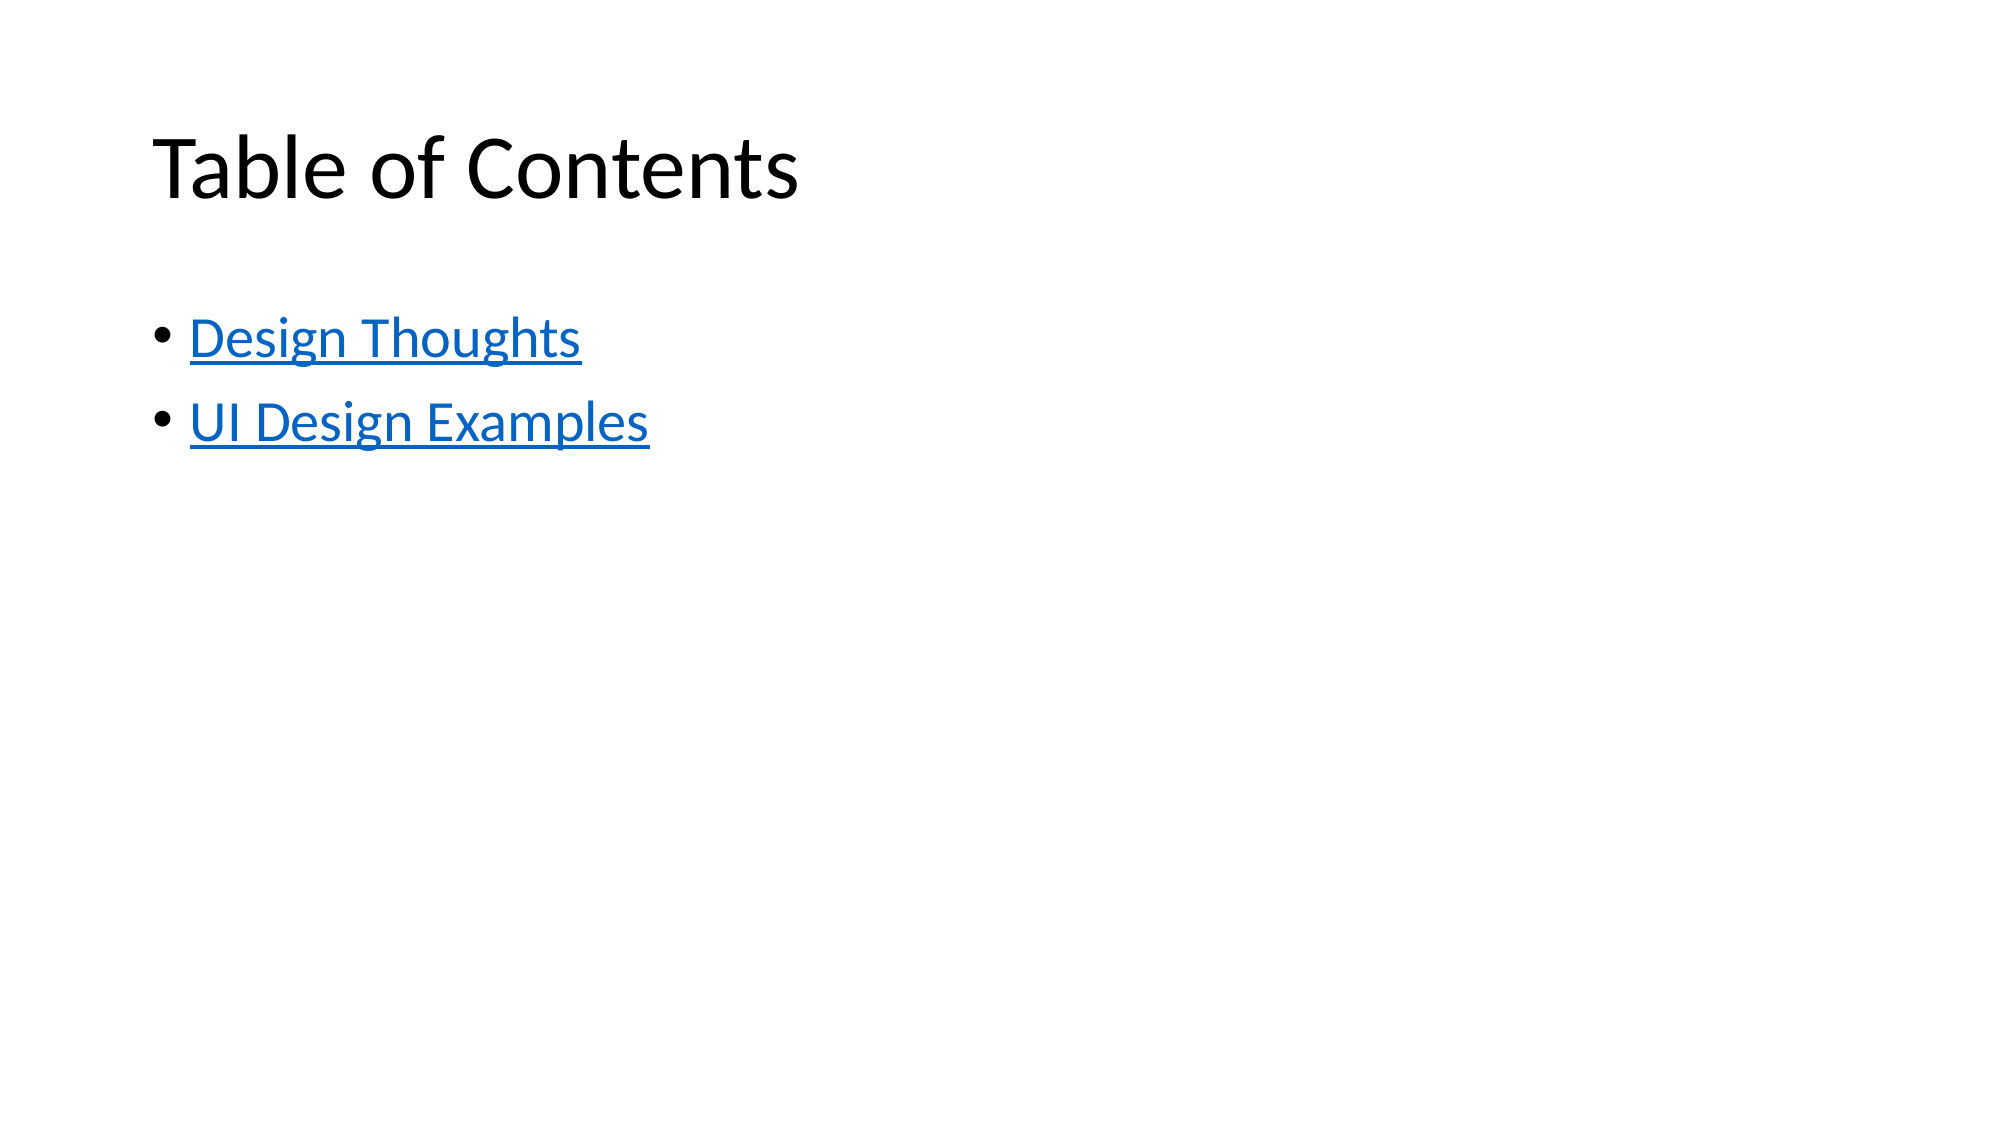

# Table of Contents
Design Thoughts
UI Design Examples